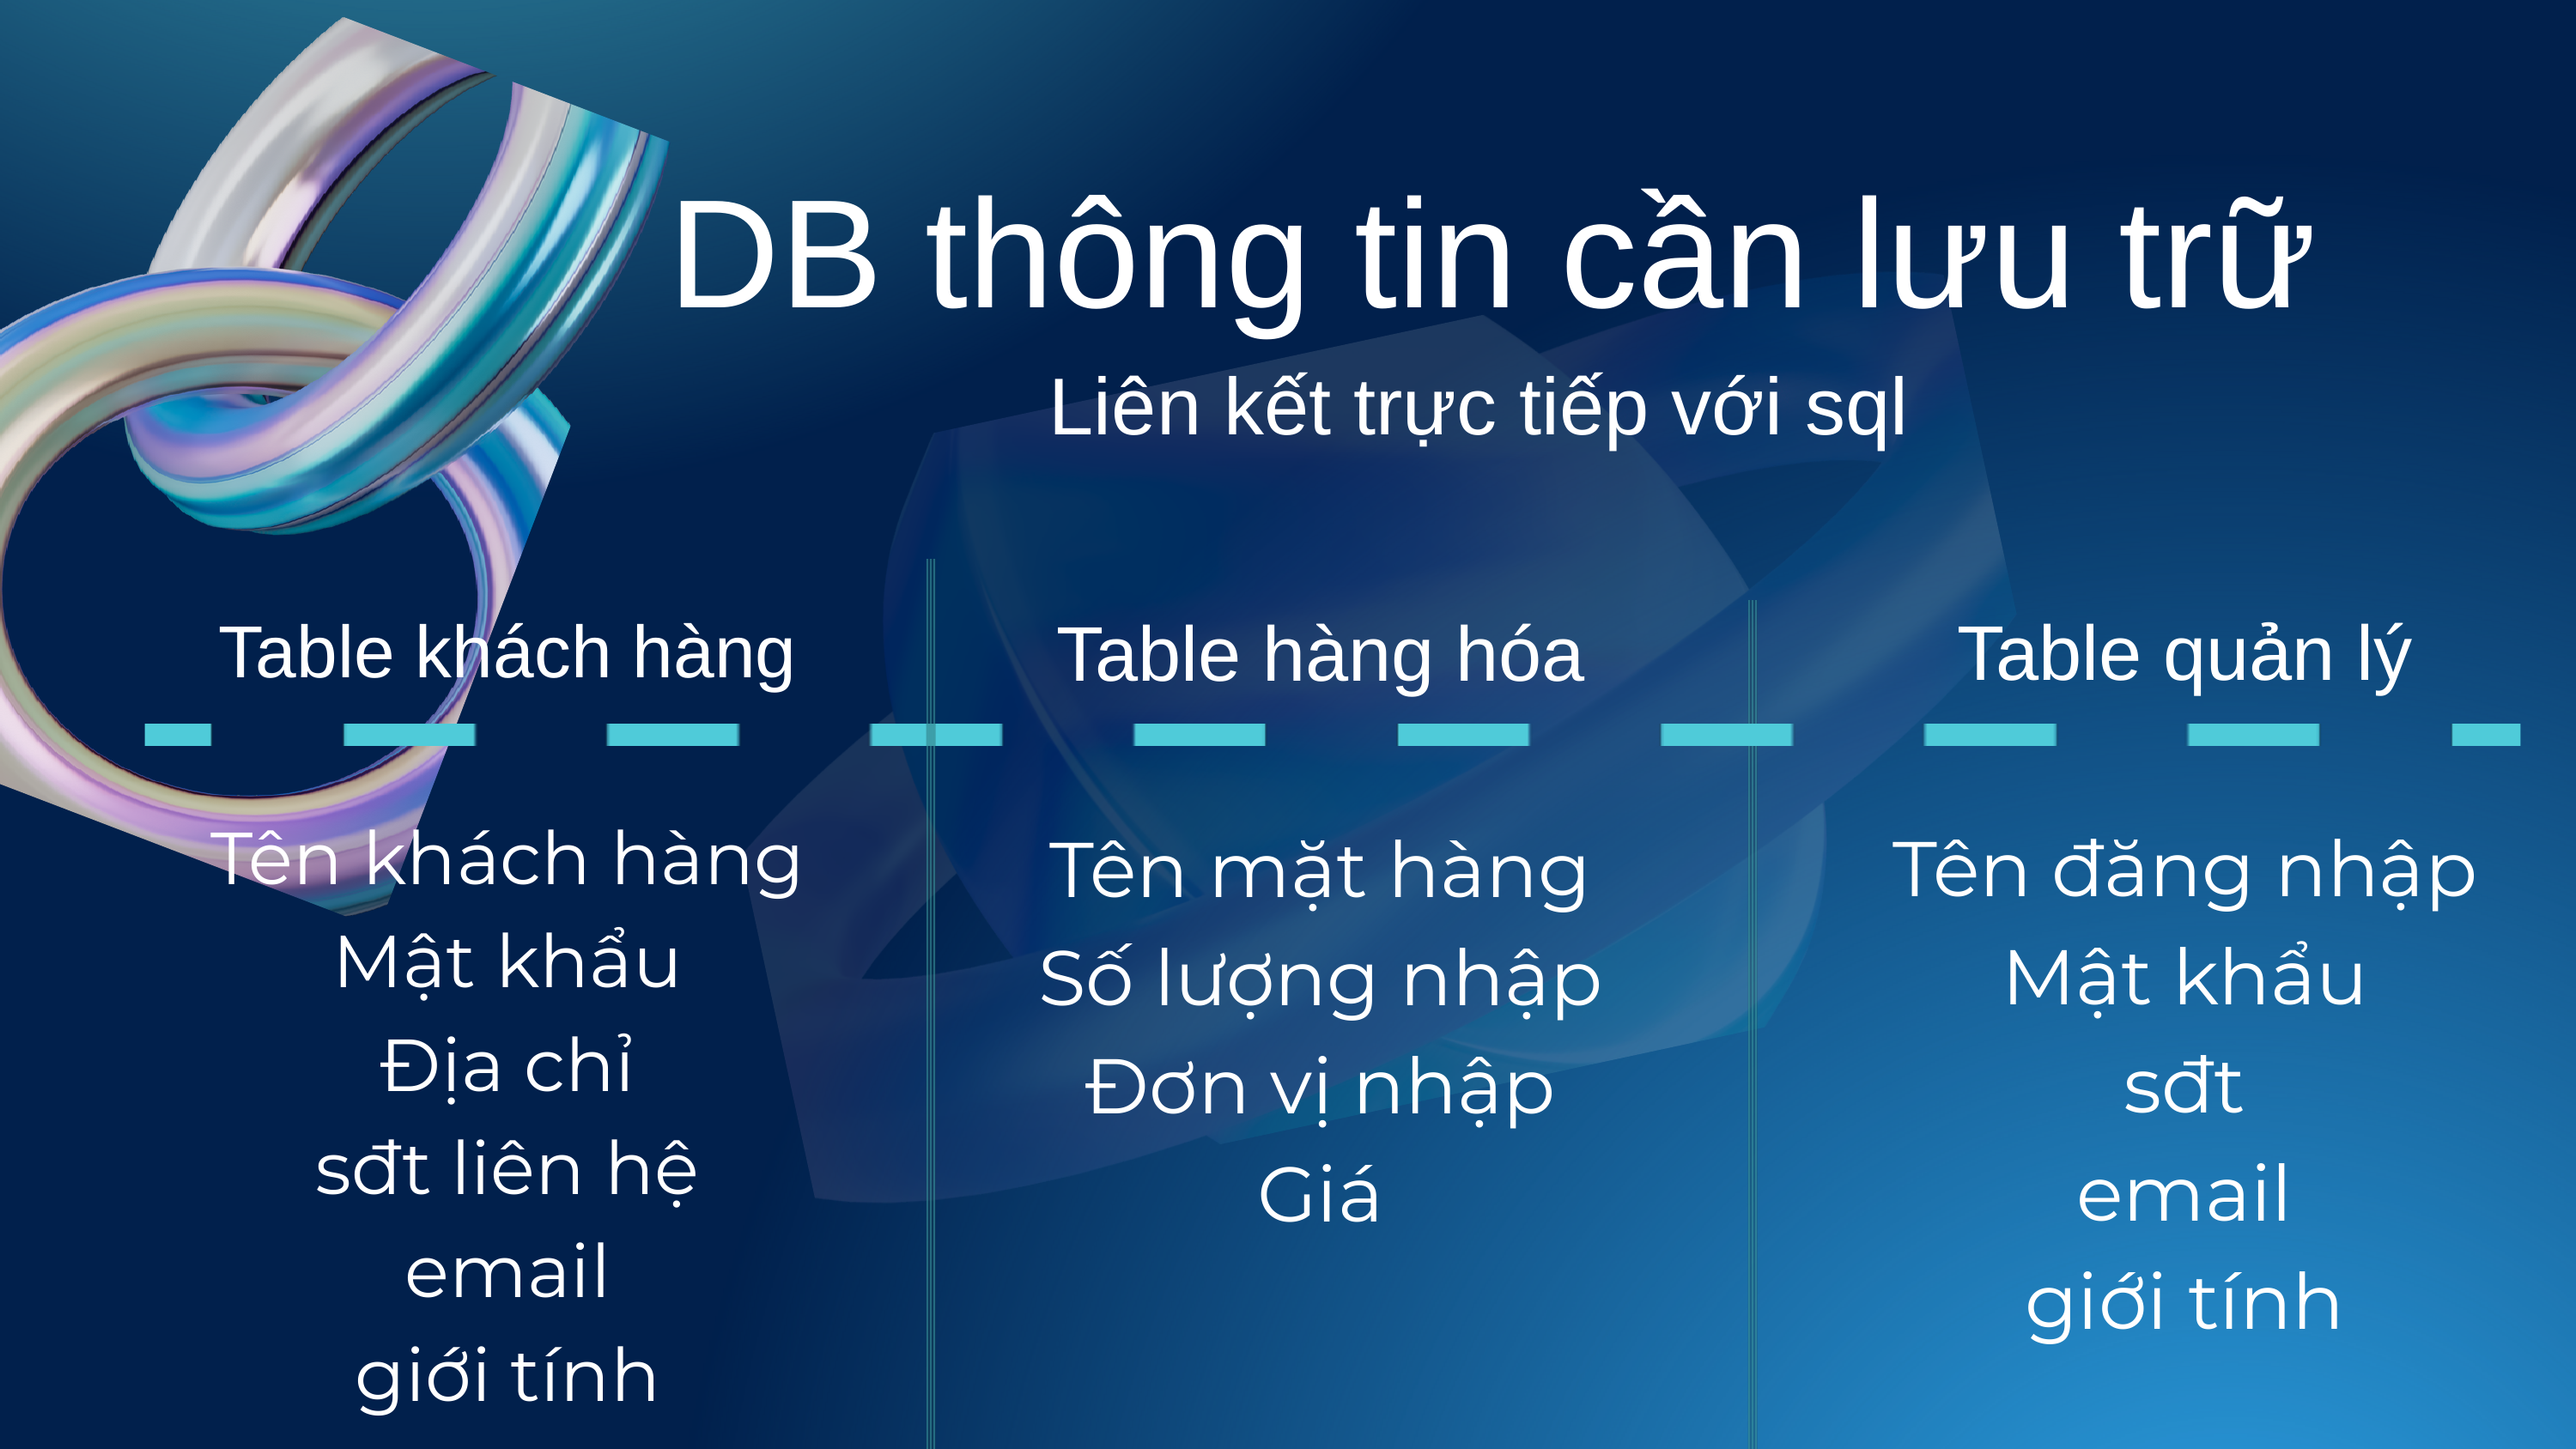

DB thông tin cần lưu trữ
Liên kết trực tiếp với sql

Table quản lý

Tên đăng nhập
Mật khẩu
sđt
email
giới tính

Table hàng hóa

Tên mặt hàng
Số lượng nhập
Đơn vị nhập
Giá

Table khách hàng

Tên khách hàng
Mật khẩu
Địa chỉ
sđt liên hệ
email
giới tính